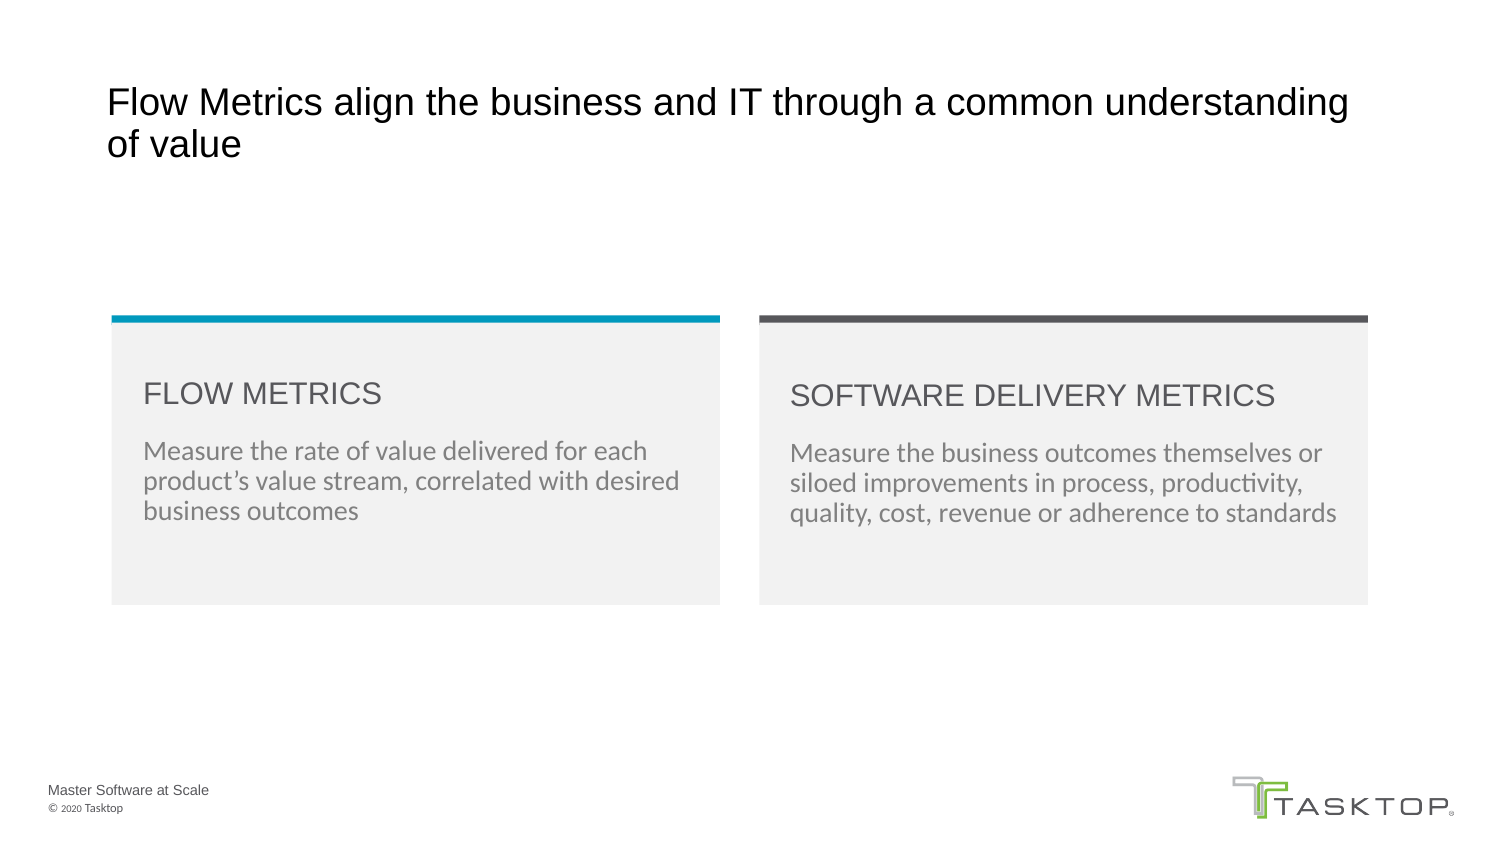

# Flow Metrics align the business and IT through a common understanding of value

FLOW METRICS
Measure the rate of value delivered for each product’s value stream, correlated with desired business outcomes

SOFTWARE DELIVERY METRICS
Measure the business outcomes themselves or siloed improvements in process, productivity, quality, cost, revenue or adherence to standards